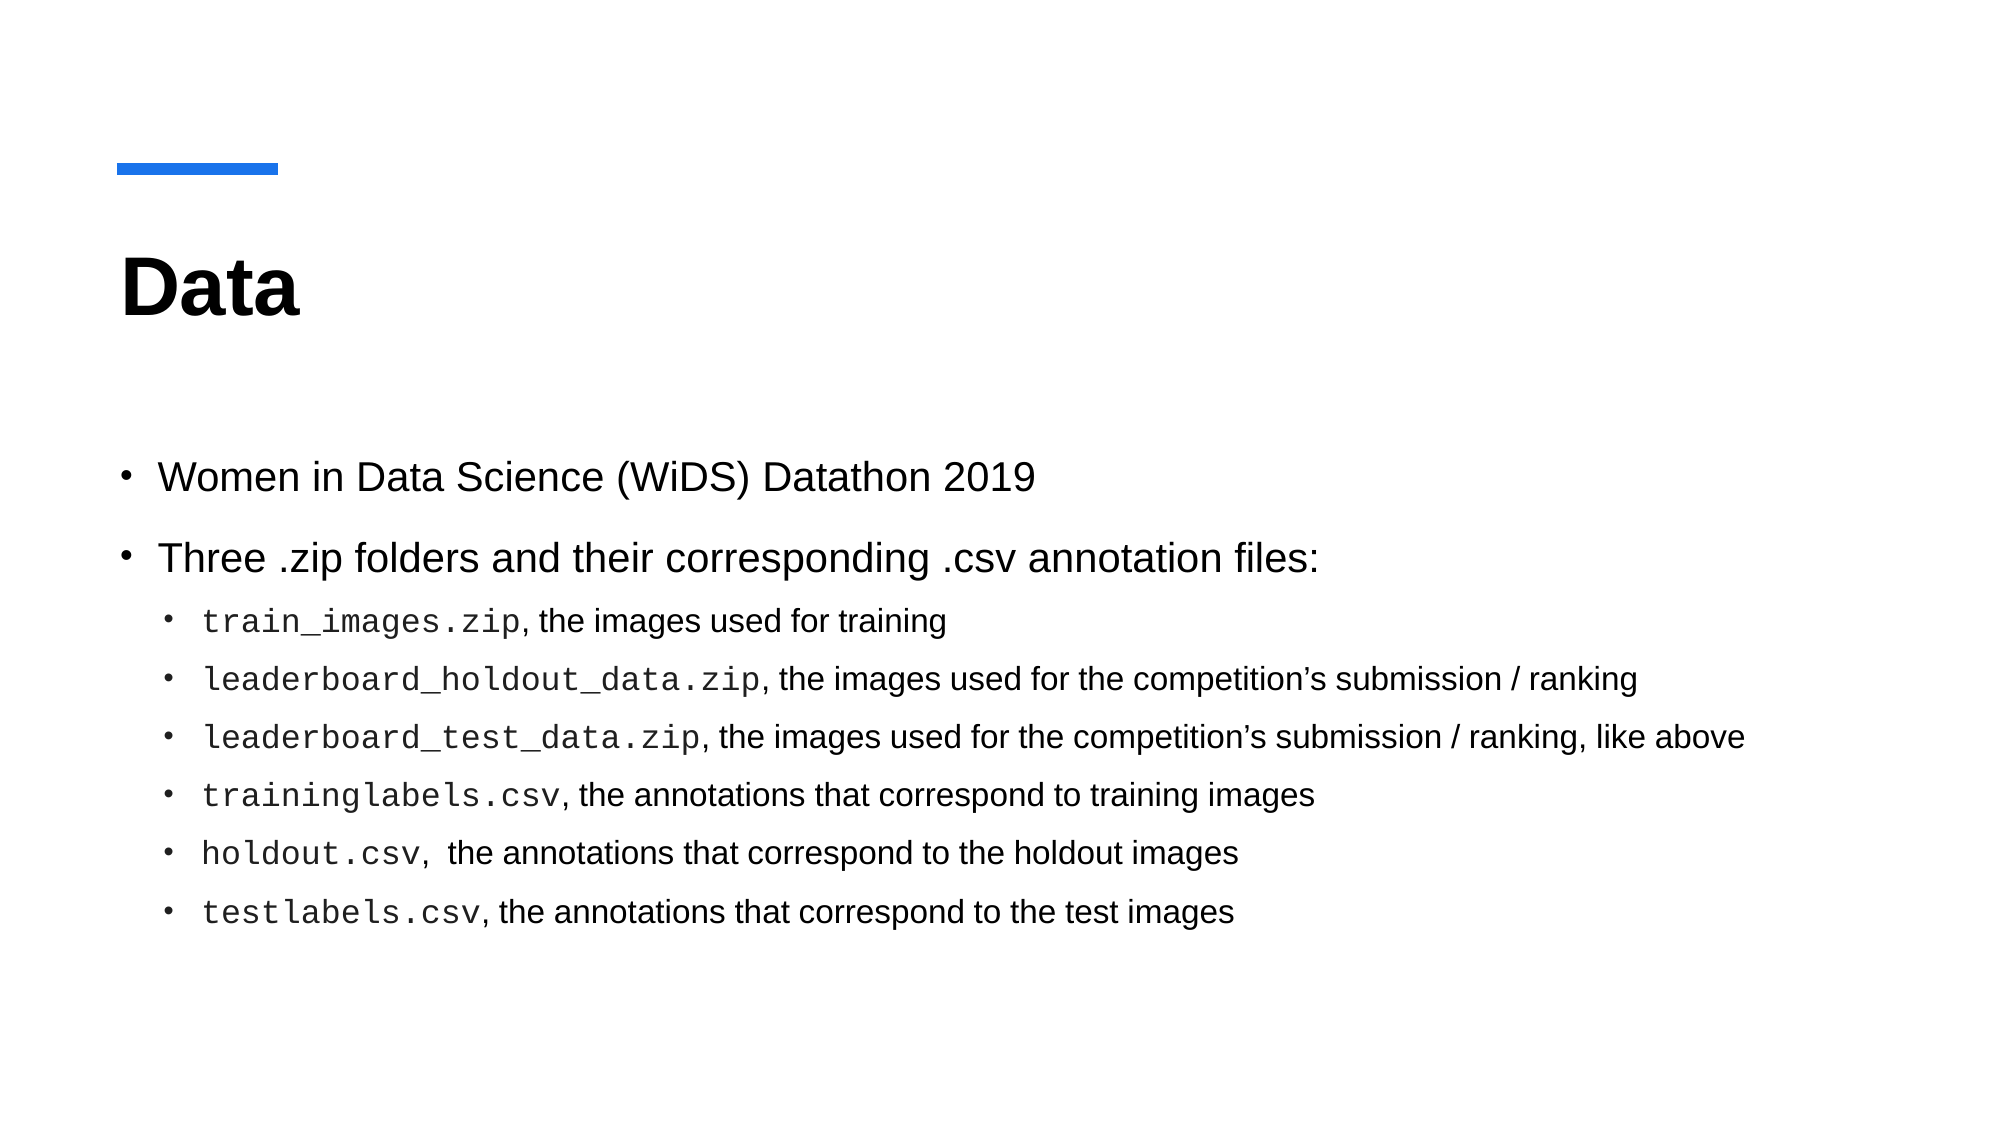

# Data
Women in Data Science (WiDS) Datathon 2019
Three .zip folders and their corresponding .csv annotation files:
train_images.zip, the images used for training
leaderboard_holdout_data.zip, the images used for the competition’s submission / ranking
leaderboard_test_data.zip, the images used for the competition’s submission / ranking, like above
traininglabels.csv, the annotations that correspond to training images
holdout.csv,  the annotations that correspond to the holdout images
testlabels.csv, the annotations that correspond to the test images